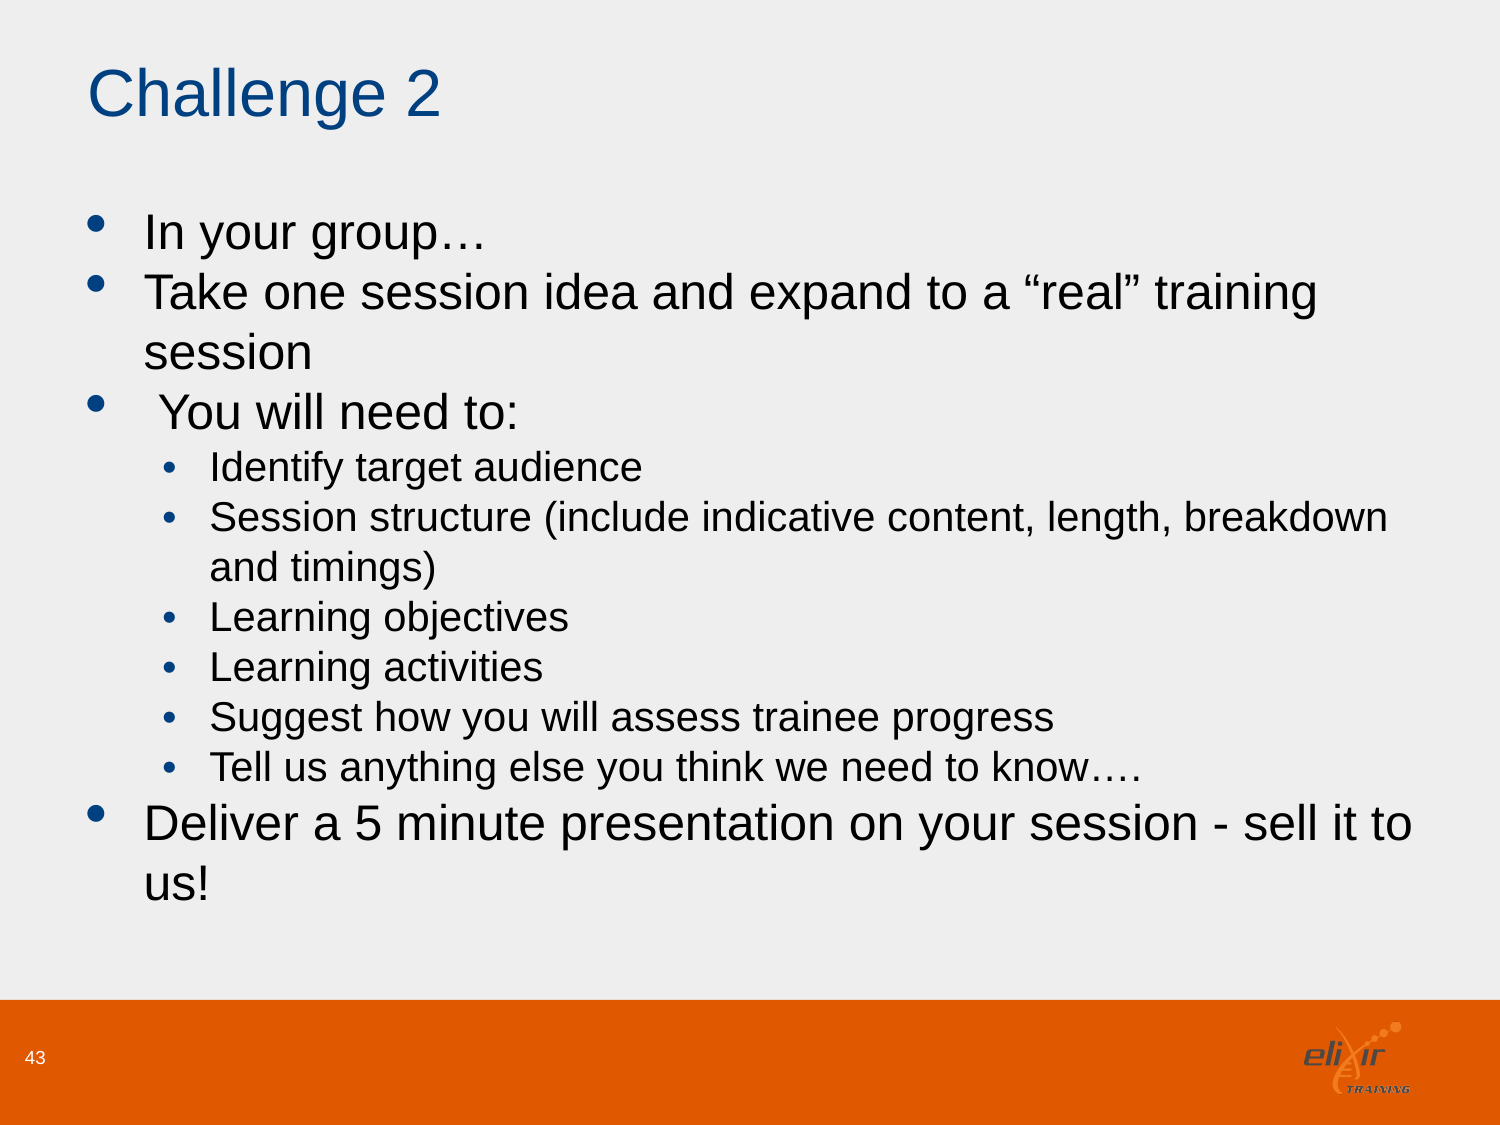

Challenge 2
In your group…
Take one session idea and expand to a “real” training session
 You will need to:
Identify target audience
Session structure (include indicative content, length, breakdown and timings)
Learning objectives
Learning activities
Suggest how you will assess trainee progress
Tell us anything else you think we need to know….
Deliver a 5 minute presentation on your session - sell it to us!
43